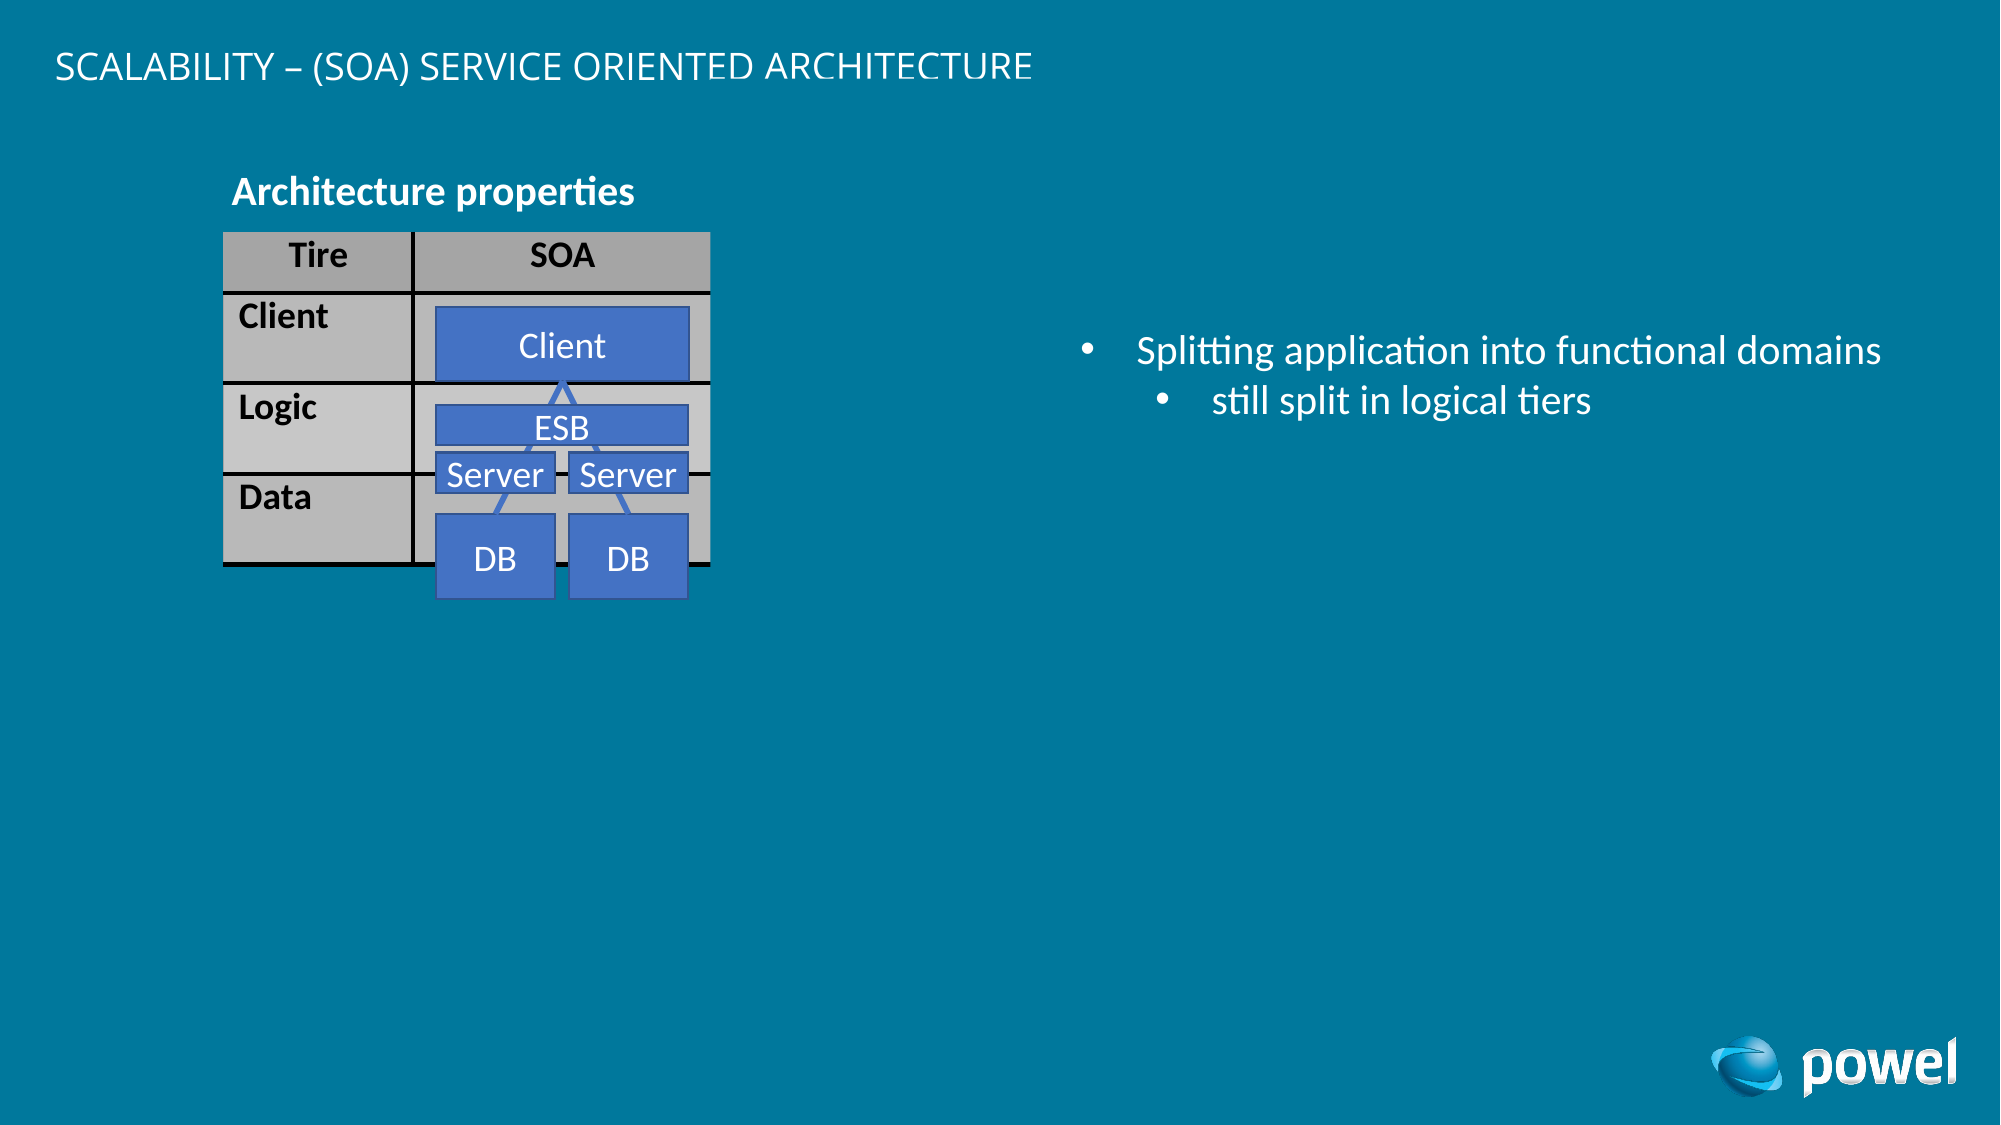

# Scalability – (SOA) Service Oriented Architecture

Architecture properties
| Tire | SOA | SOA |
| --- | --- | --- |
| Client |  |  |
| Logic |  |  |
| Data |  |  |
Client
Client
Splitting application into functional domains
still split in logical tiers
ESB
ESB
Server
Server
Server
Server
DB
DB
DB